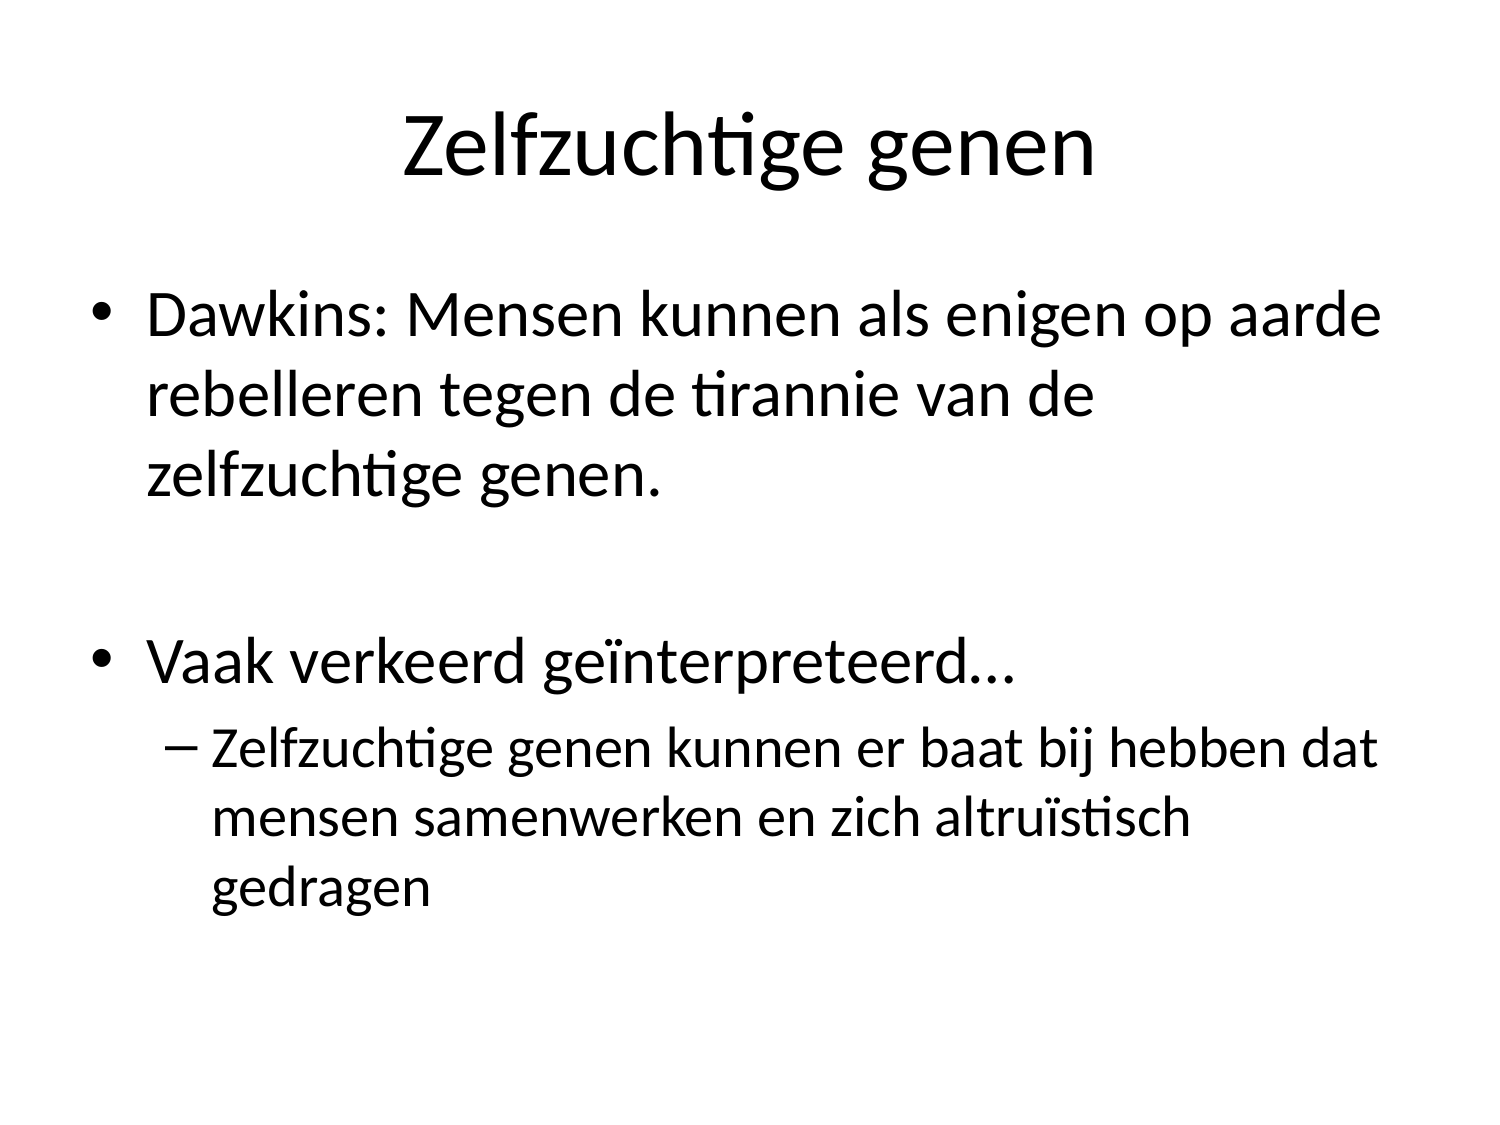

# Zelfzuchtige genen
Dawkins: Mensen kunnen als enigen op aarde rebelleren tegen de tirannie van de zelfzuchtige genen.

Vaak verkeerd geïnterpreteerd…
Zelfzuchtige genen kunnen er baat bij hebben dat mensen samenwerken en zich altruïstisch gedragen